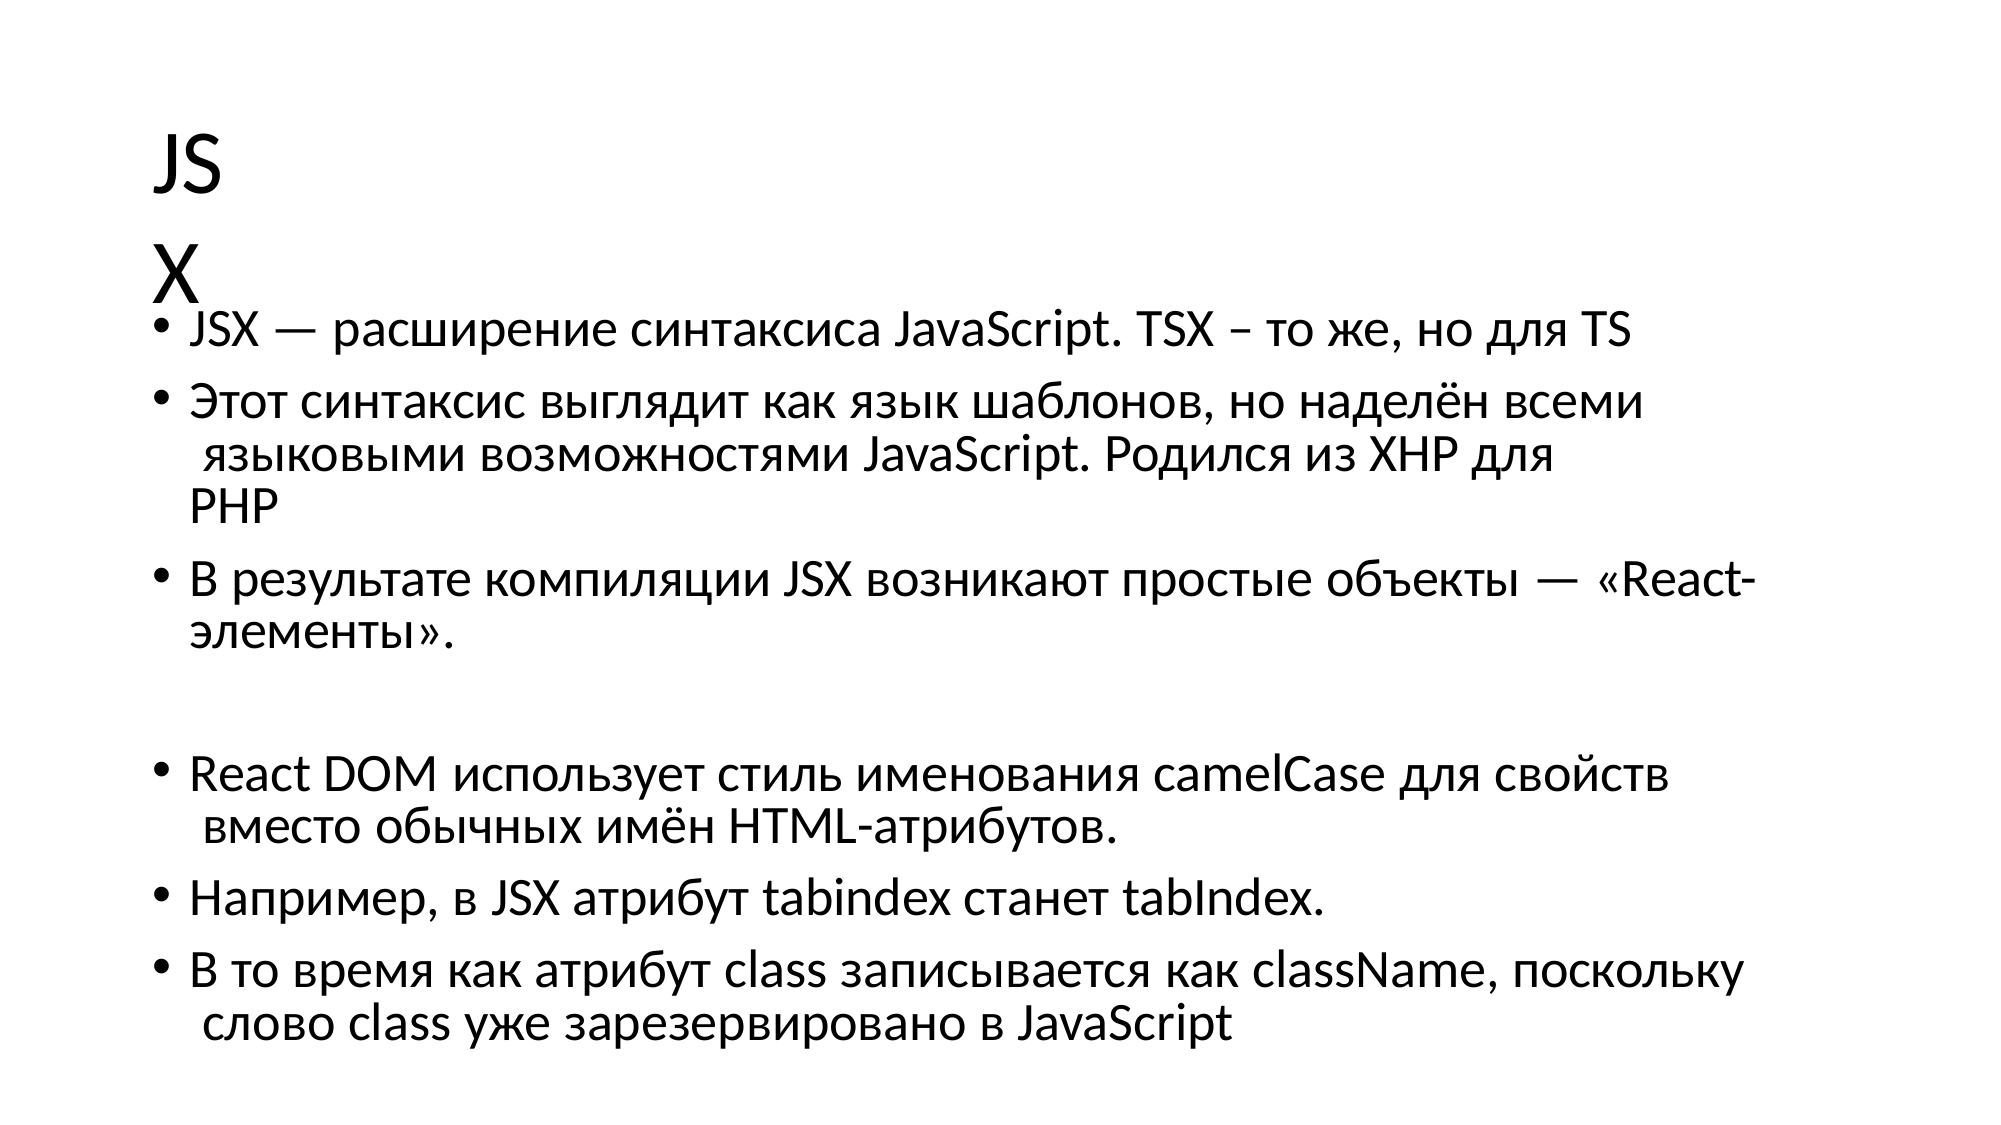

# JSX
JSX — расширение синтаксиса JavaScript. TSX – то же, но для TS
Этот синтаксис выглядит как язык шаблонов, но наделён всеми  языковыми возможностями JavaScript. Родился из XHP для PHP
В результате компиляции JSX возникают простые объекты — «React-  элементы».

React DOM использует стиль именования camelCase для свойств  вместо обычных имён HTML-атрибутов.
Например, в JSX атрибут tabindex станет tabIndex.
В то время как атрибут class записывается как className, поскольку  слово class уже зарезервировано в JavaScript